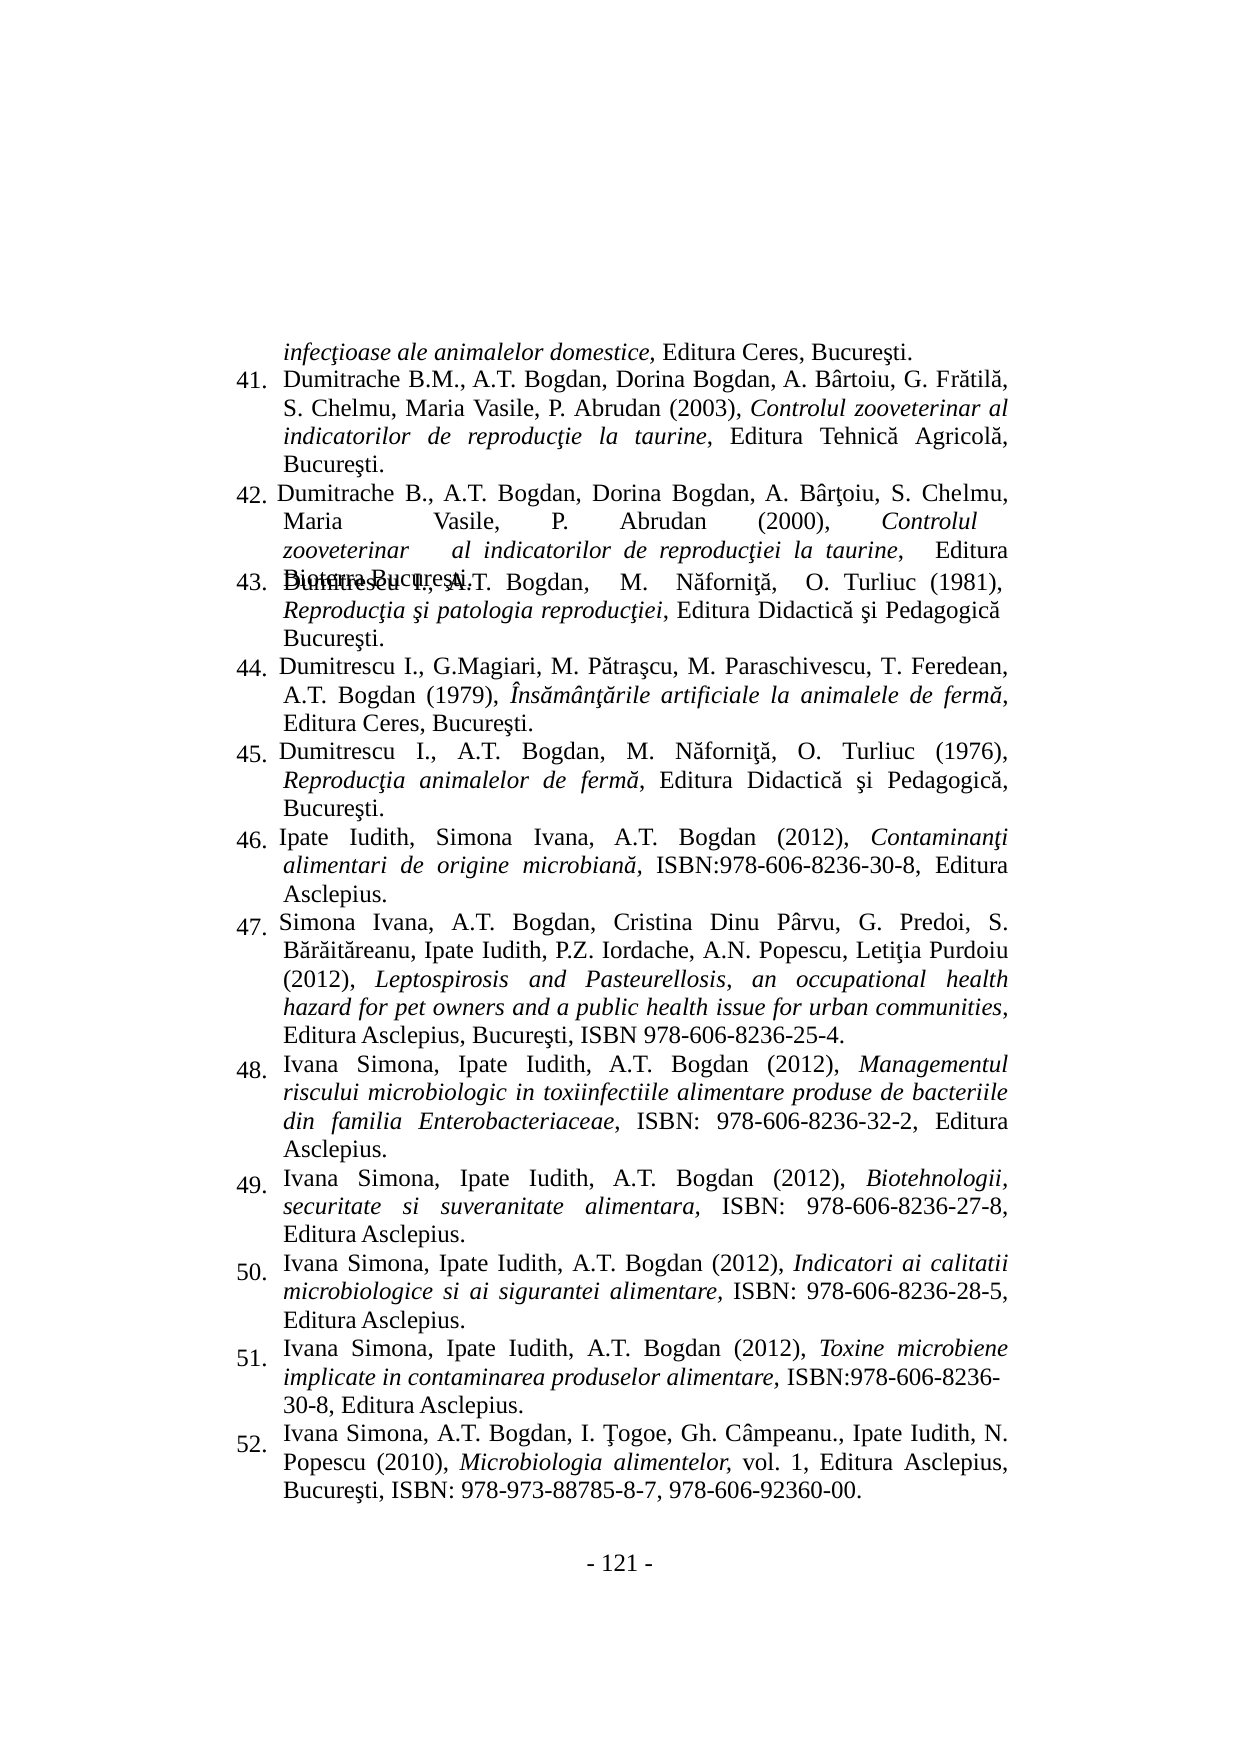

infecţioase ale animalelor domestice, Editura Ceres, Bucureşti.
Dumitrache B.M., A.T. Bogdan, Dorina Bogdan, A. Bârtoiu, G. Frătilă, S. Chelmu, Maria Vasile, P. Abrudan (2003), Controlul zooveterinar al indicatorilor de reproducţie la taurine, Editura Tehnică Agricolă, Bucureşti.
Dumitrache B., A.T. Bogdan, Dorina Bogdan, A. Bârţoiu, S. Chelmu, Maria	Vasile,   P.   Abrudan   (2000),   Controlul   zooveterinar   al indicatorilor de reproducţiei la taurine,  Editura Bioterra Bucureşti.
41.
42.
43.
Dumitrescu  I.,  A.T.  Bogdan,
M.
Năforniţă,
O.  Turliuc  (1981),
Reproducţia şi patologia reproducţiei, Editura Didactică şi Pedagogică
Bucureşti.
Dumitrescu I., G.Magiari, M. Pătraşcu, M. Paraschivescu, T. Feredean, A.T. Bogdan (1979), Însămânţările artificiale la animalele de fermă, Editura Ceres, Bucureşti.
Dumitrescu I., A.T. Bogdan, M. Năforniţă, O. Turliuc (1976), Reproducţia animalelor de fermă, Editura Didactică şi Pedagogică, Bucureşti.
Ipate Iudith, Simona Ivana, A.T. Bogdan (2012), Contaminanţi alimentari de origine microbiană, ISBN:978-606-8236-30-8, Editura Asclepius.
Simona Ivana, A.T. Bogdan, Cristina Dinu Pârvu, G. Predoi, S. Bărăităreanu, Ipate Iudith, P.Z. Iordache, A.N. Popescu, Letiţia Purdoiu (2012),  Leptospirosis  and  Pasteurellosis,  an  occupational  health hazard for pet owners and a public health issue for urban communities, Editura Asclepius, Bucureşti, ISBN 978-606-8236-25-4.
Ivana  Simona,  Ipate  Iudith,  A.T.  Bogdan  (2012),  Managementul riscului microbiologic in toxiinfectiile alimentare produse de bacteriile din familia Enterobacteriaceae, ISBN: 978-606-8236-32-2, Editura Asclepius.
Ivana Simona, Ipate Iudith, A.T. Bogdan (2012), Biotehnologii, securitate   si   suveranitate   alimentara,   ISBN:   978-606-8236-27-8, Editura Asclepius.
Ivana Simona, Ipate Iudith, A.T. Bogdan (2012), Indicatori ai calitatii microbiologice si ai sigurantei alimentare, ISBN: 978-606-8236-28-5, Editura Asclepius.
Ivana Simona, Ipate Iudith, A.T. Bogdan (2012), Toxine microbiene implicate in contaminarea produselor alimentare, ISBN:978-606-8236-
30-8, Editura Asclepius.
Ivana Simona, A.T. Bogdan, I. Ţogoe, Gh. Câmpeanu., Ipate Iudith, N. Popescu (2010), Microbiologia alimentelor, vol. 1, Editura Asclepius, Bucureşti, ISBN: 978-973-88785-8-7, 978-606-92360-00.
44.
45.
46.
47.
48.
49.
50.
51.
52.
- 121 -